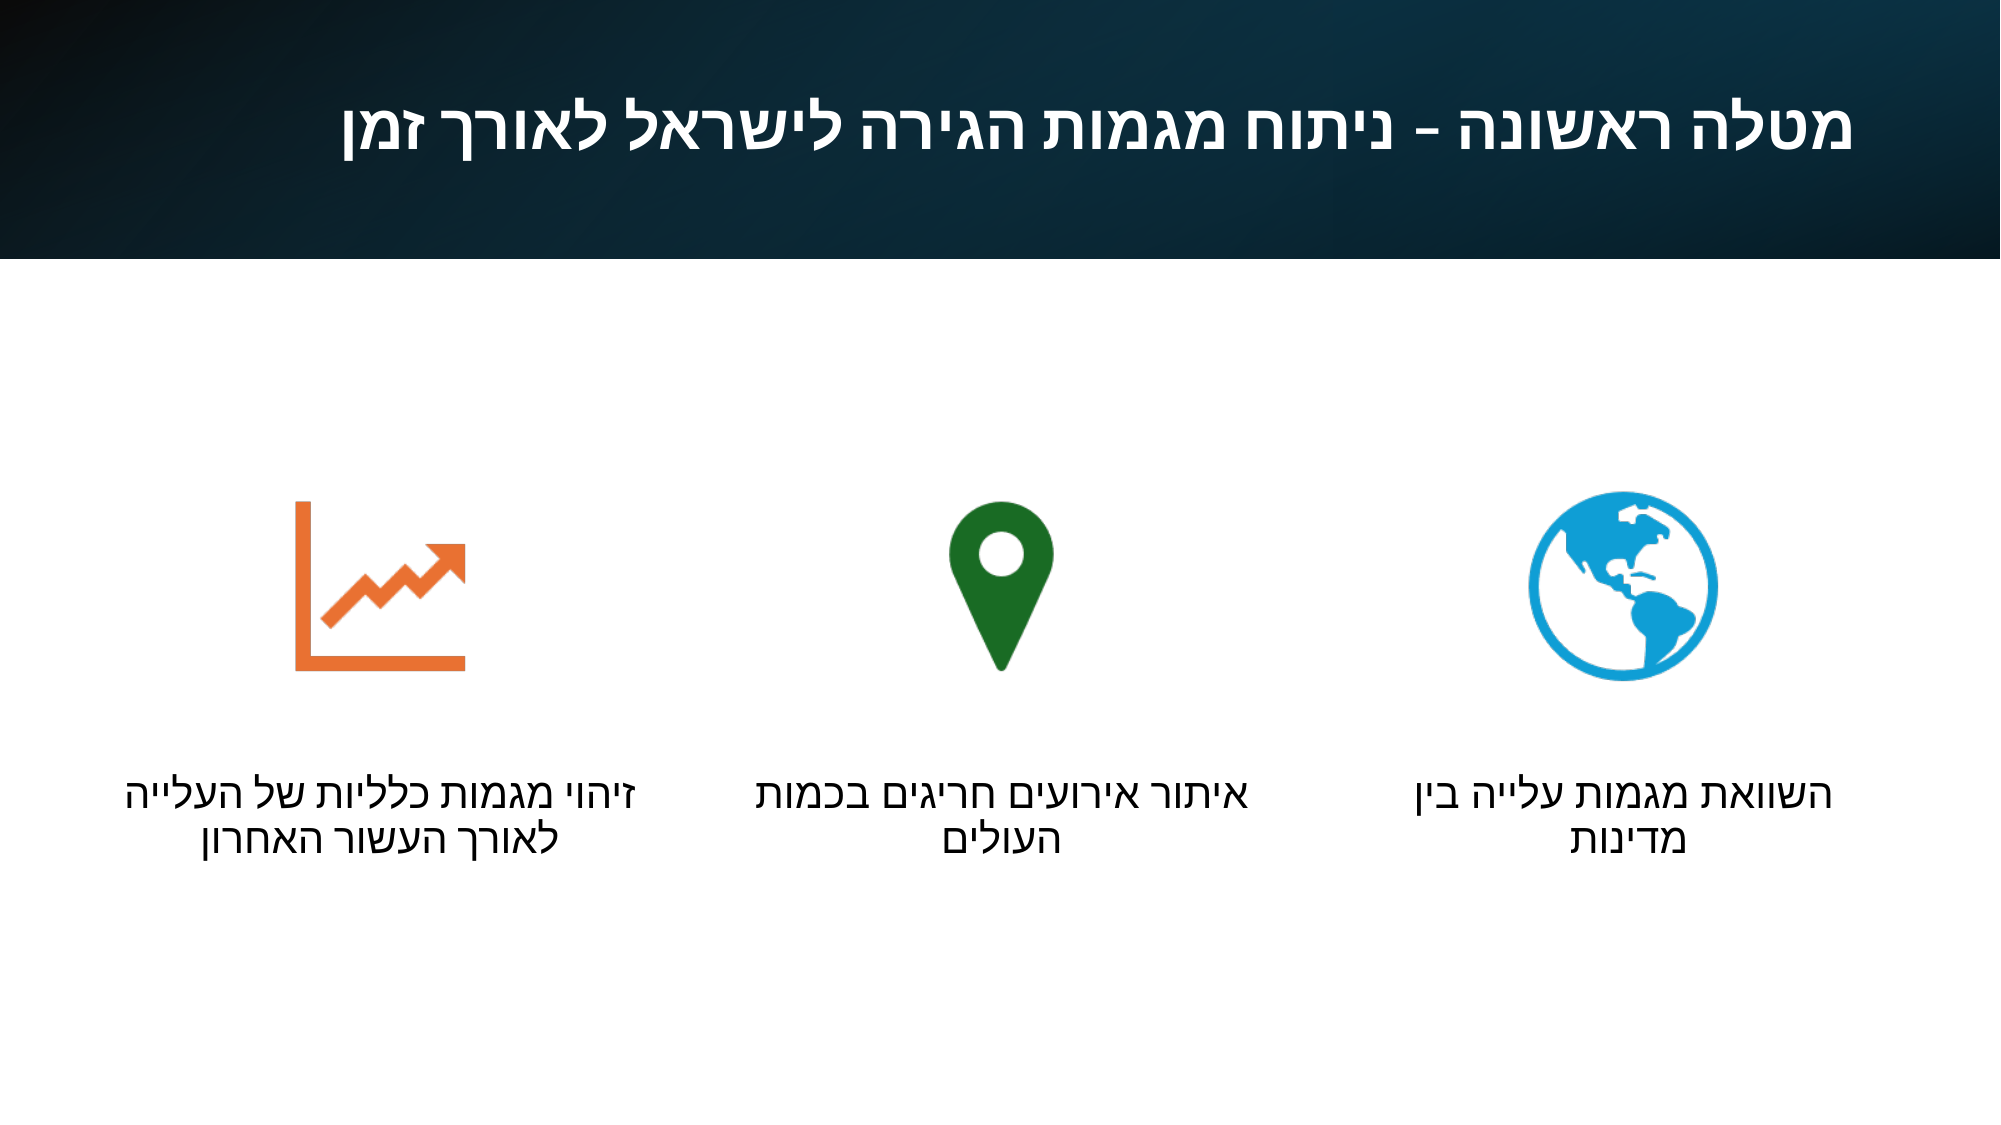

# מטלה ראשונה – ניתוח מגמות הגירה לישראל לאורך זמן
זיהוי מגמות כלליות של העלייה לאורך העשור האחרון
איתור אירועים חריגים בכמות העולים
השוואת מגמות עלייה בין מדינות